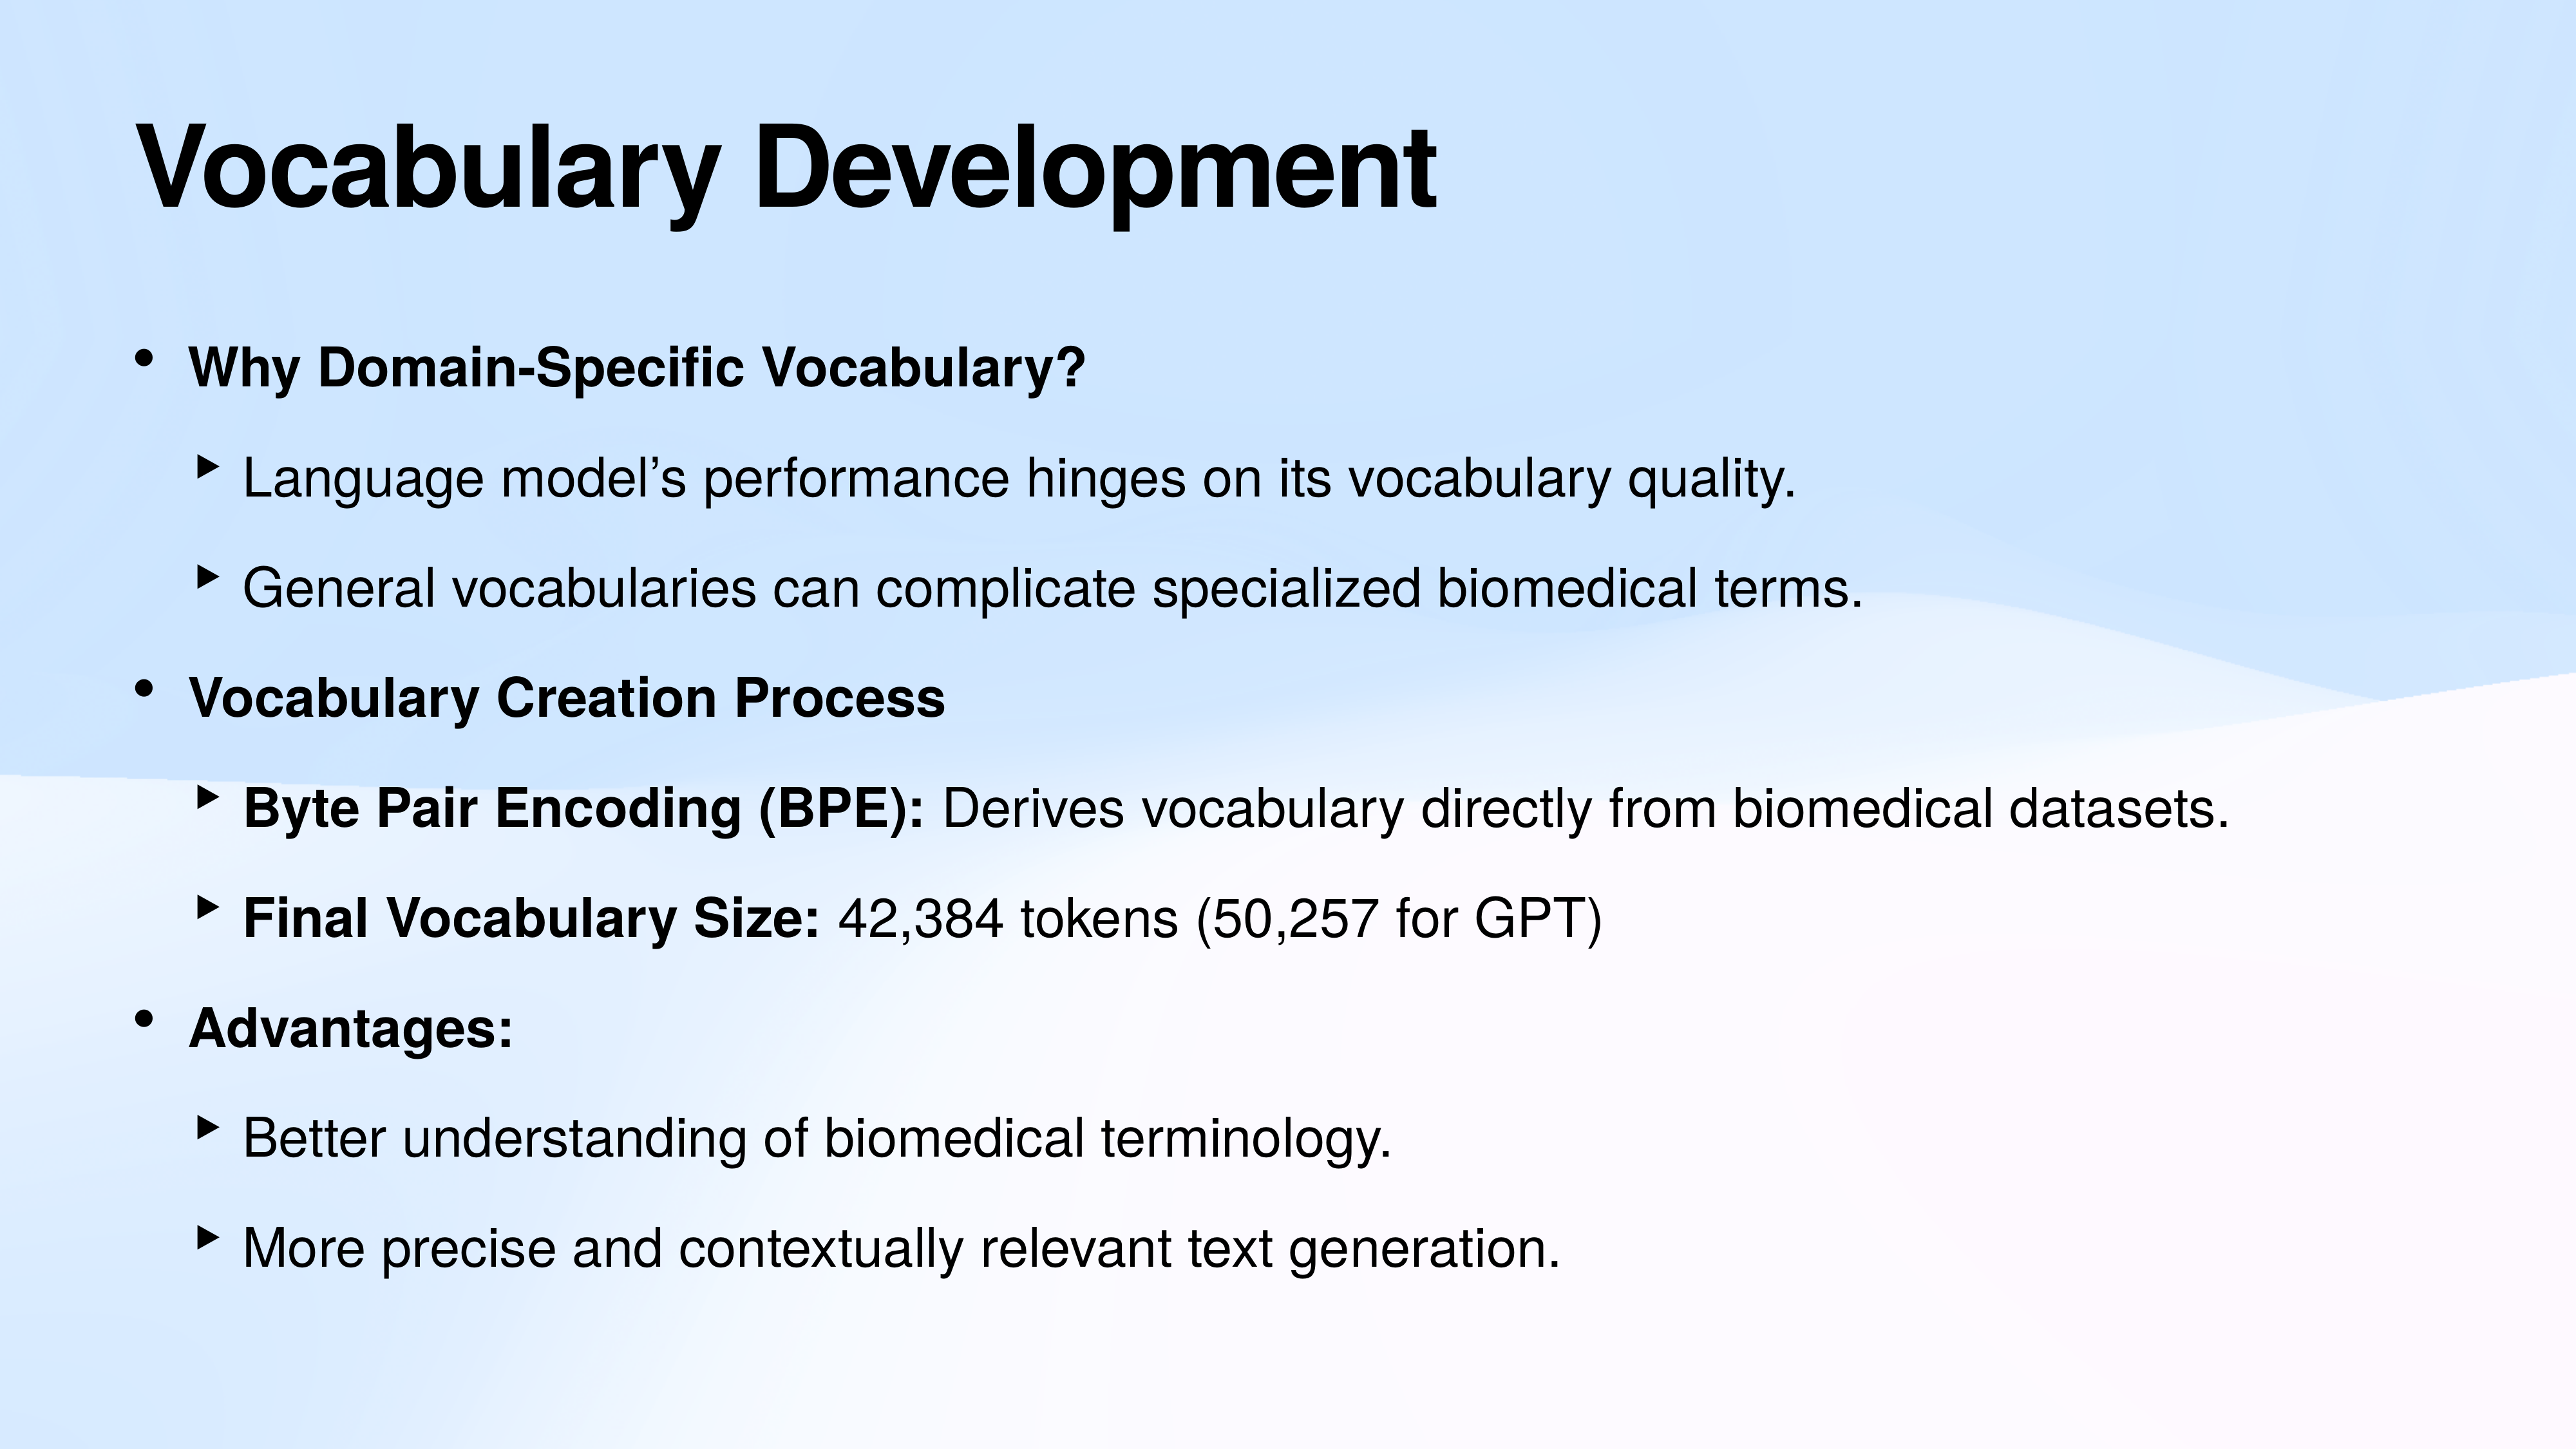

# Vocabulary Development
Why Domain-Specific Vocabulary?
Language model’s performance hinges on its vocabulary quality.
General vocabularies can complicate specialized biomedical terms.
Vocabulary Creation Process
Byte Pair Encoding (BPE): Derives vocabulary directly from biomedical datasets.
Final Vocabulary Size: 42,384 tokens (50,257 for GPT)
Advantages:
Better understanding of biomedical terminology.
More precise and contextually relevant text generation.